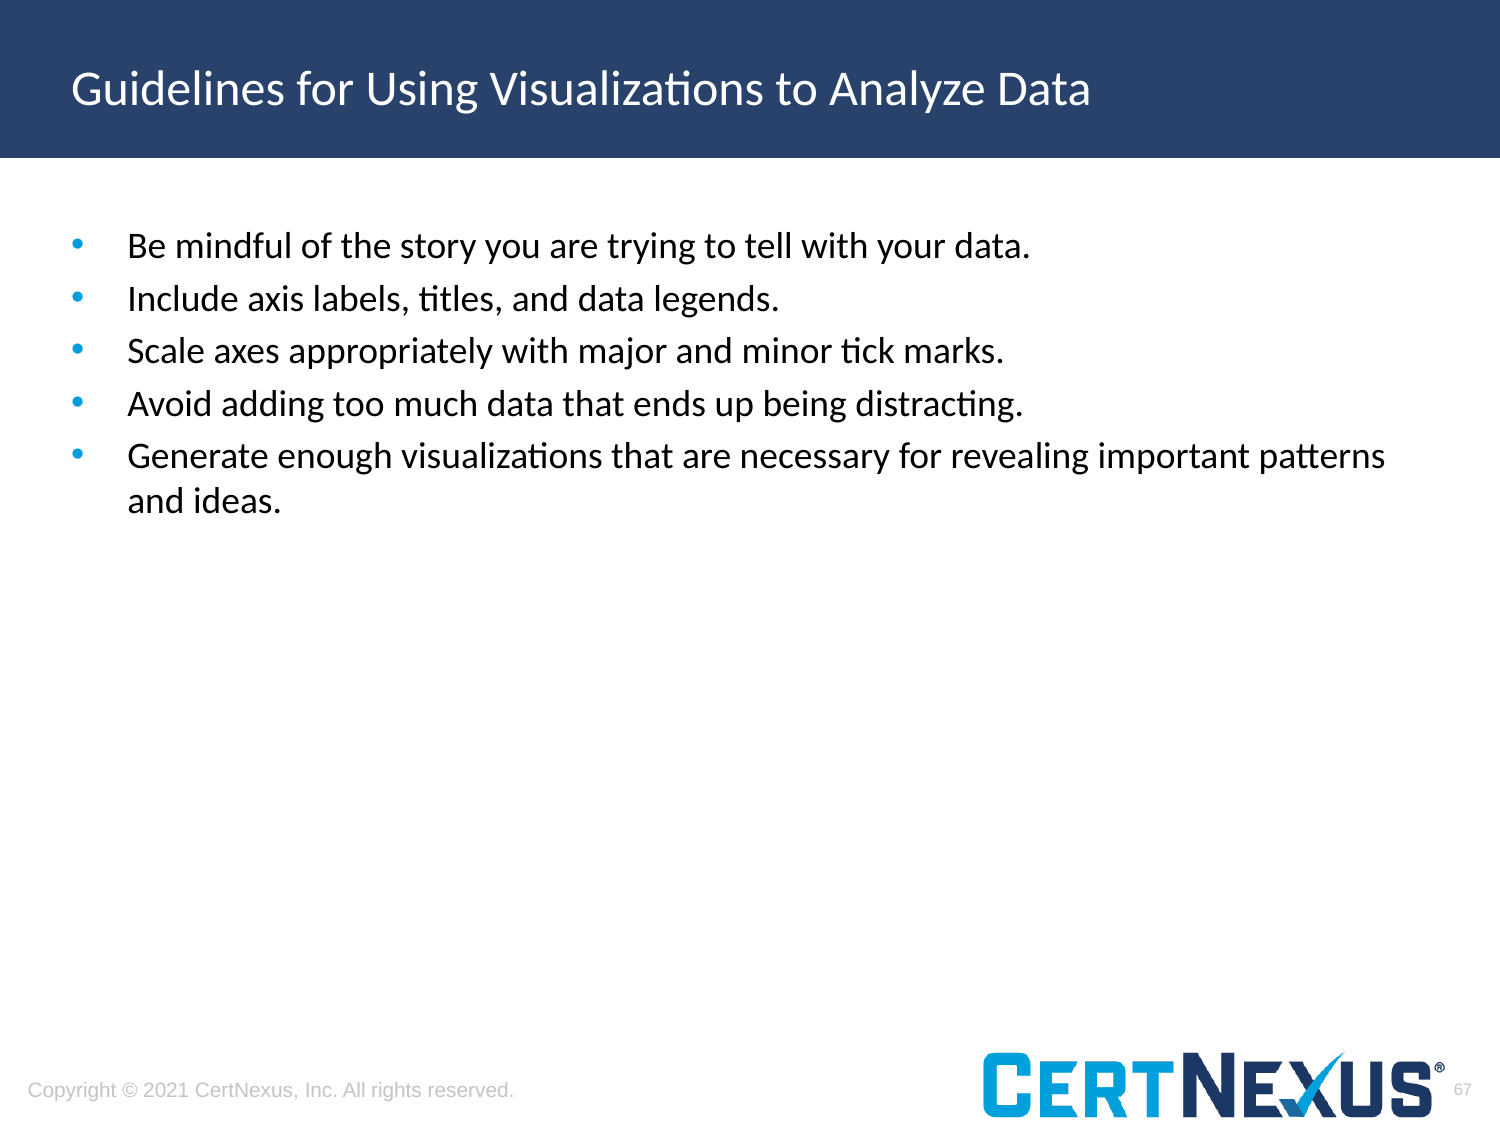

# Guidelines for Using Visualizations to Analyze Data
Be mindful of the story you are trying to tell with your data.
Include axis labels, titles, and data legends.
Scale axes appropriately with major and minor tick marks.
Avoid adding too much data that ends up being distracting.
Generate enough visualizations that are necessary for revealing important patterns and ideas.
67